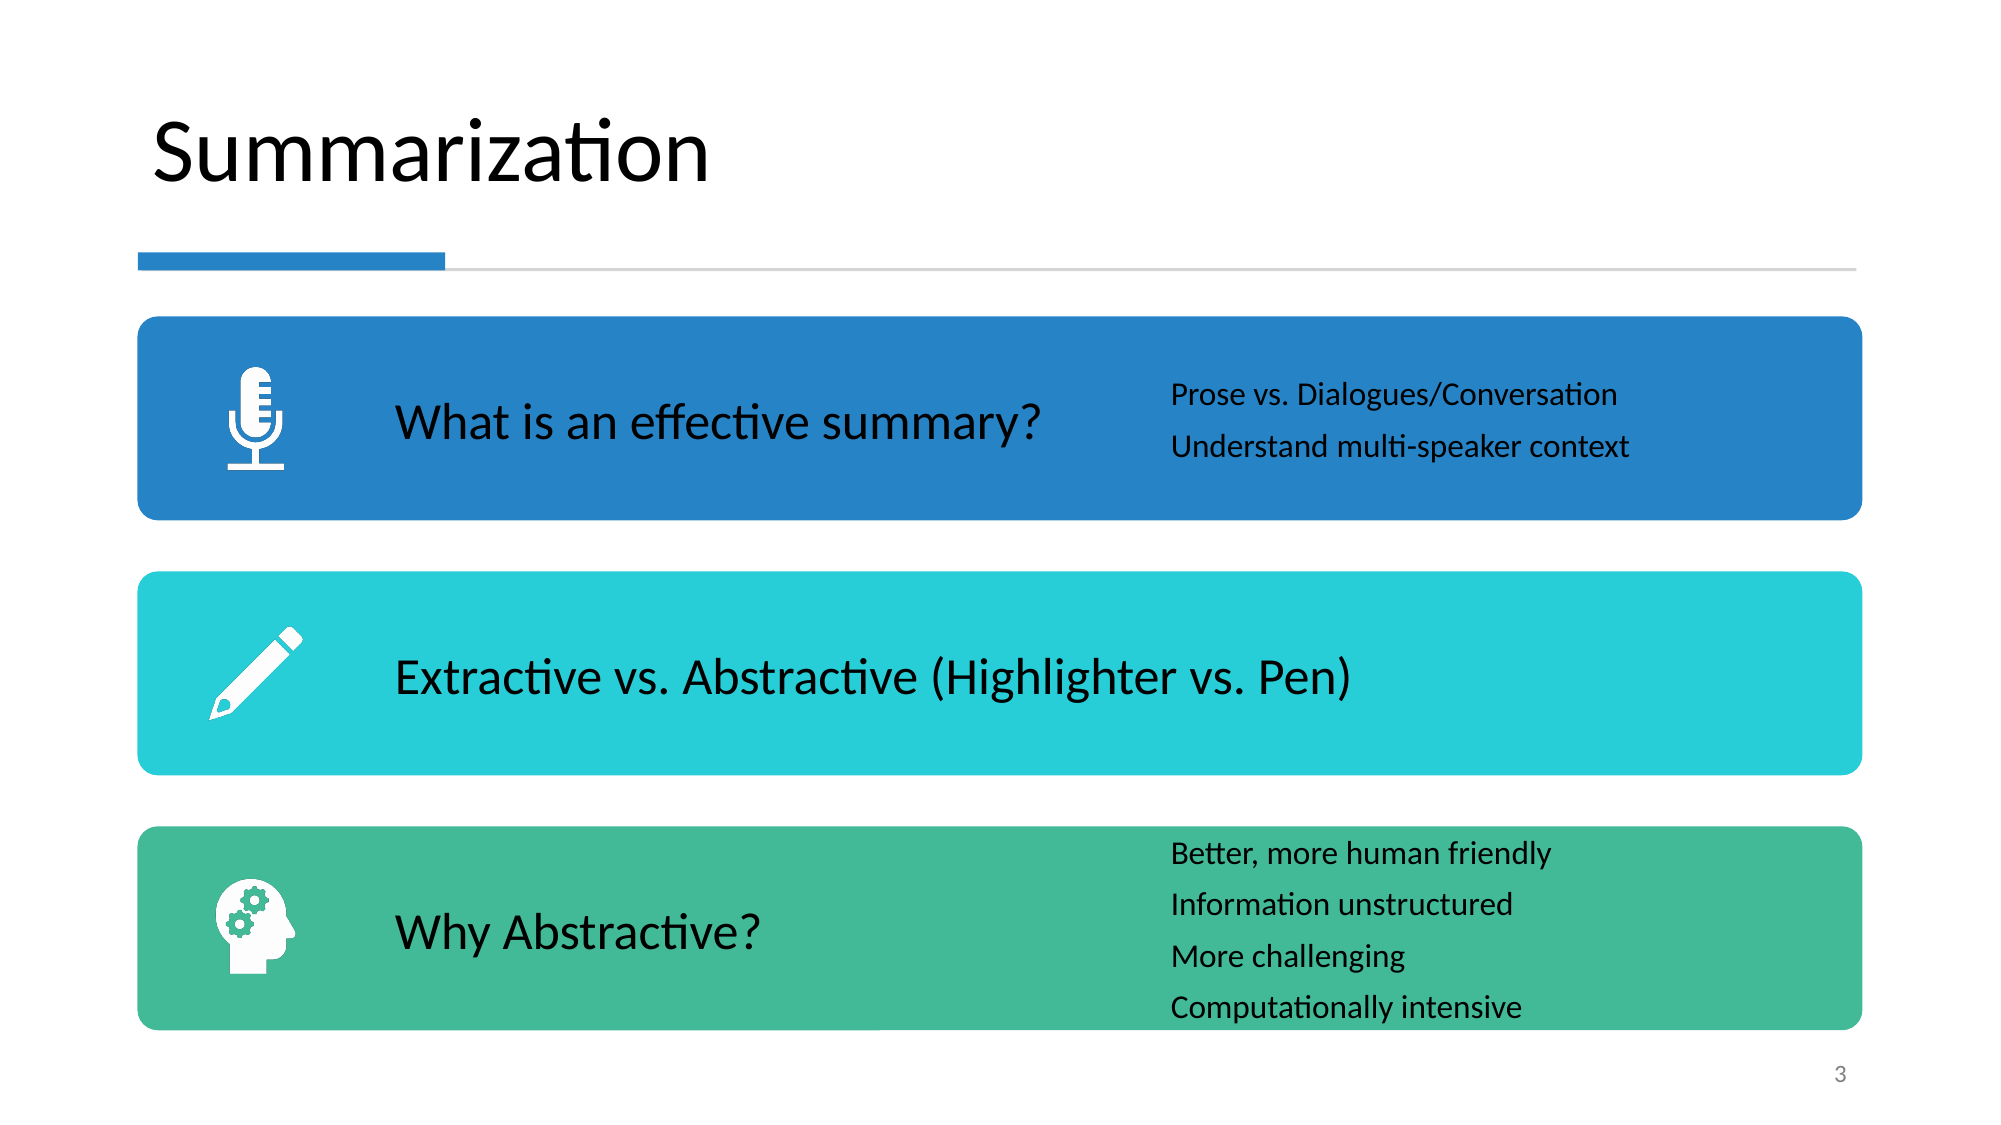

# Summarization

What is an effective summary?
Prose vs. Dialogues/Conversation
Understand multi-speaker context
Extractive vs. Abstractive (Highlighter vs. Pen)
Why Abstractive?
Better, more human friendly
Information unstructured
More challenging
Computationally intensive
3